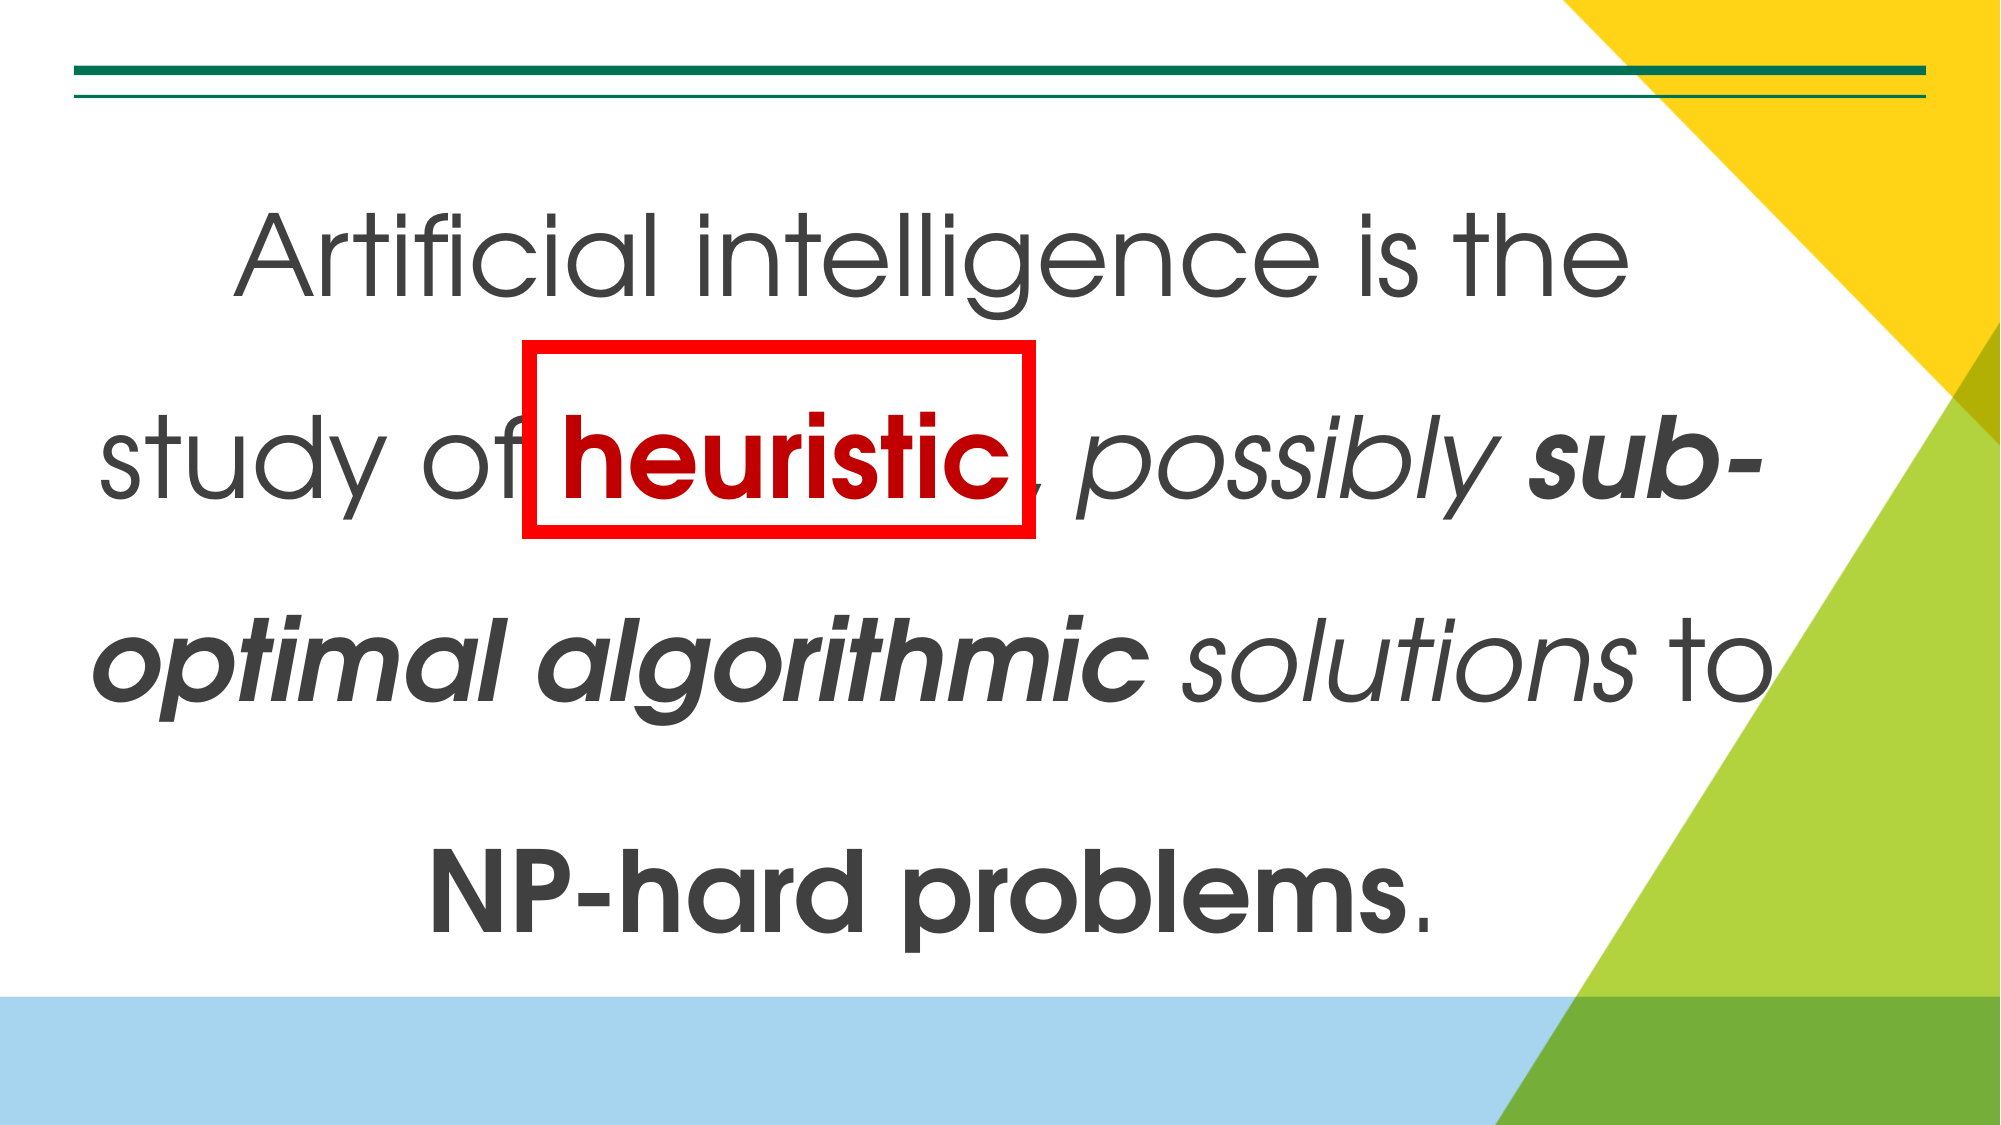

Artificial intelligence is the study of heuristic, possibly sub-optimal algorithmic solutions to
NP-hard problems.